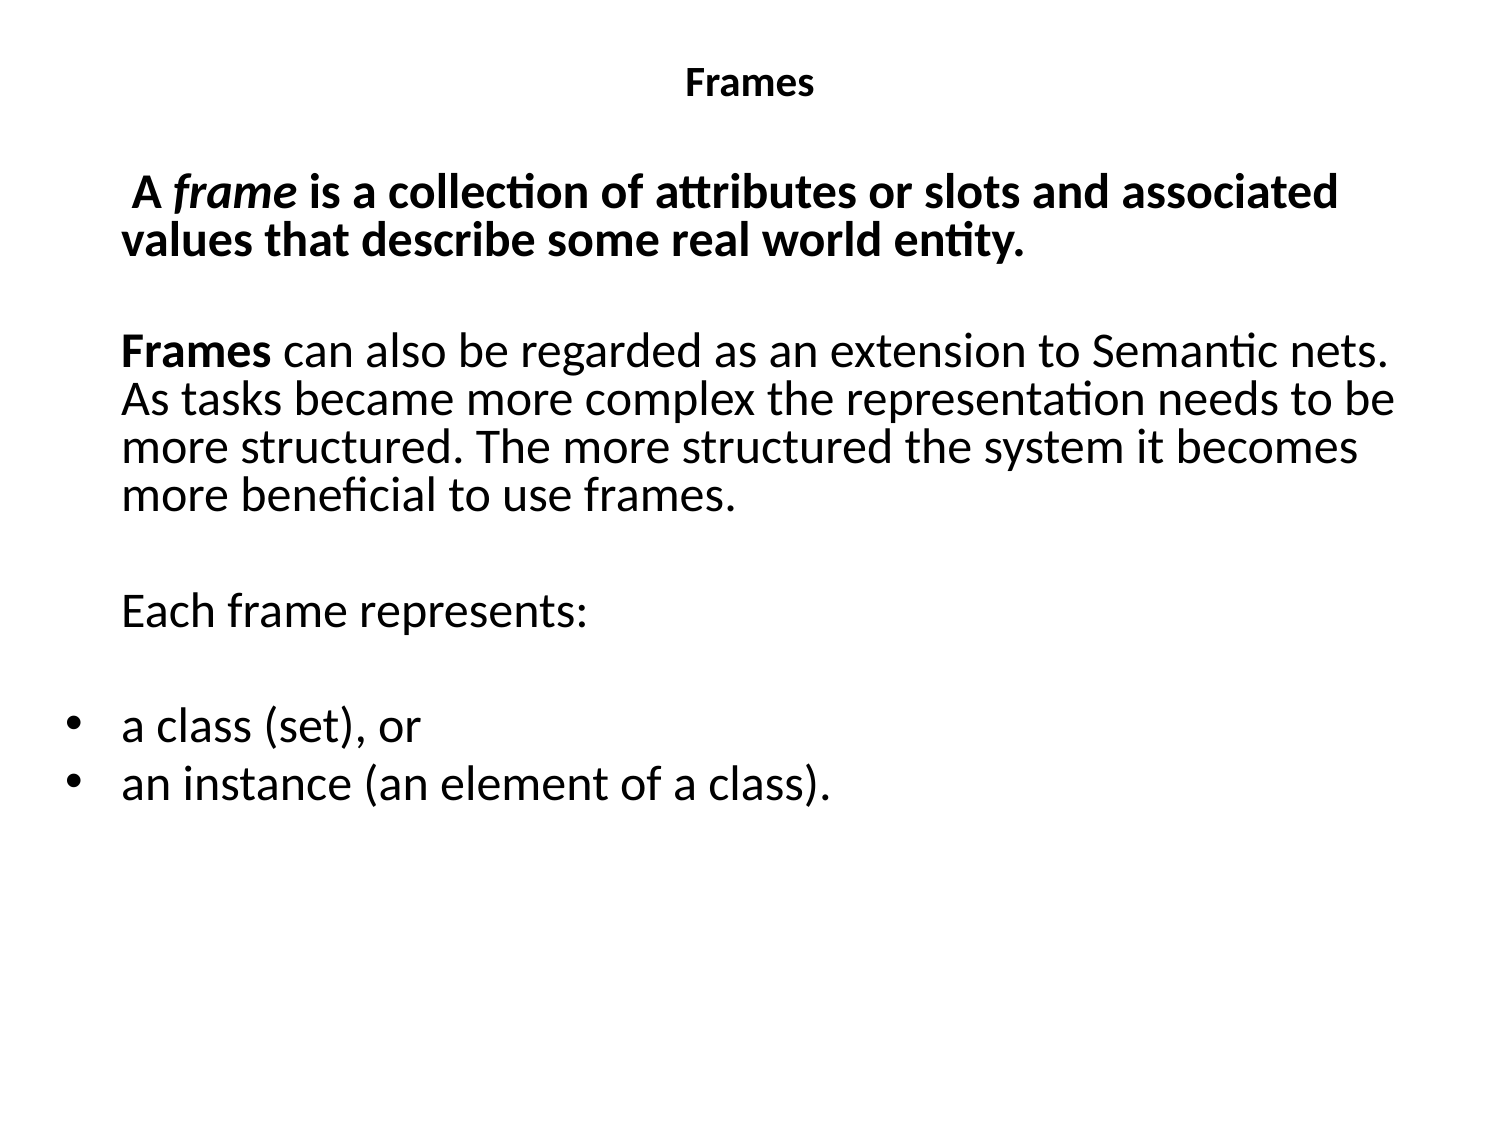

# Frames
	 A frame is a collection of attributes or slots and associated values that describe some real world entity.

	Frames can also be regarded as an extension to Semantic nets. As tasks became more complex the representation needs to be more structured. The more structured the system it becomes more beneficial to use frames.

	Each frame represents:

a class (set), or
an instance (an element of a class).